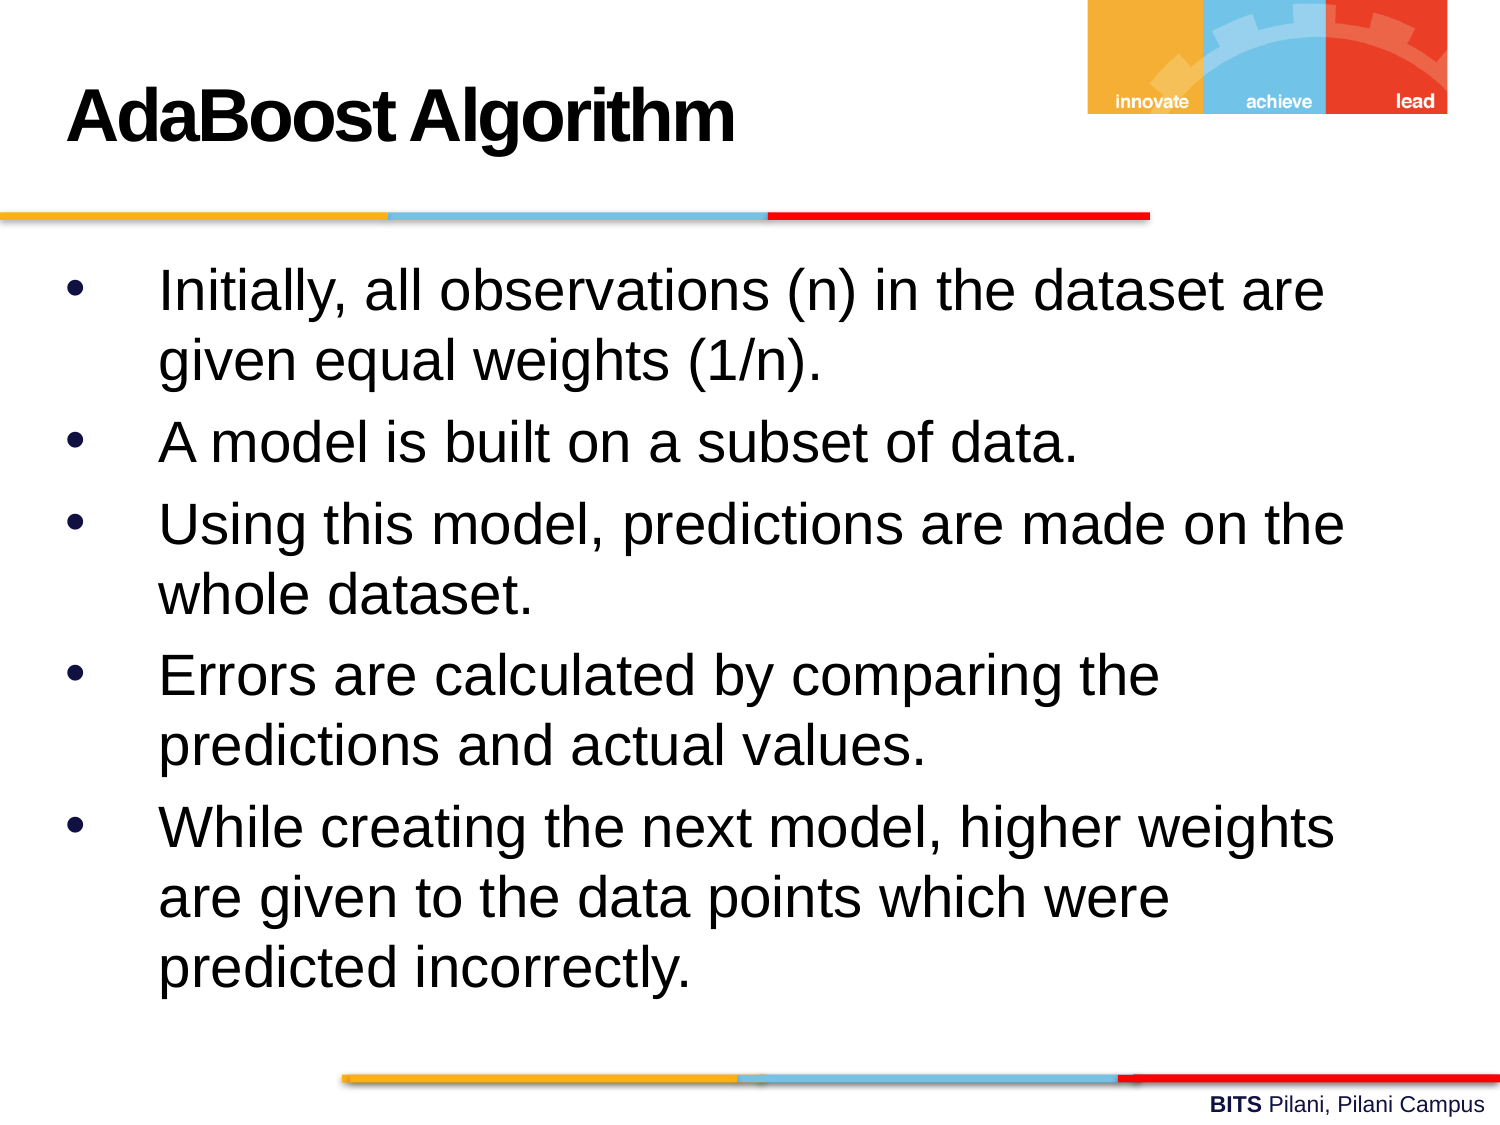

AdaBoost Algorithm
Initially, all observations (n) in the dataset are given equal weights (1/n).
A model is built on a subset of data.
Using this model, predictions are made on the whole dataset.
Errors are calculated by comparing the predictions and actual values.
While creating the next model, higher weights are given to the data points which were predicted incorrectly.